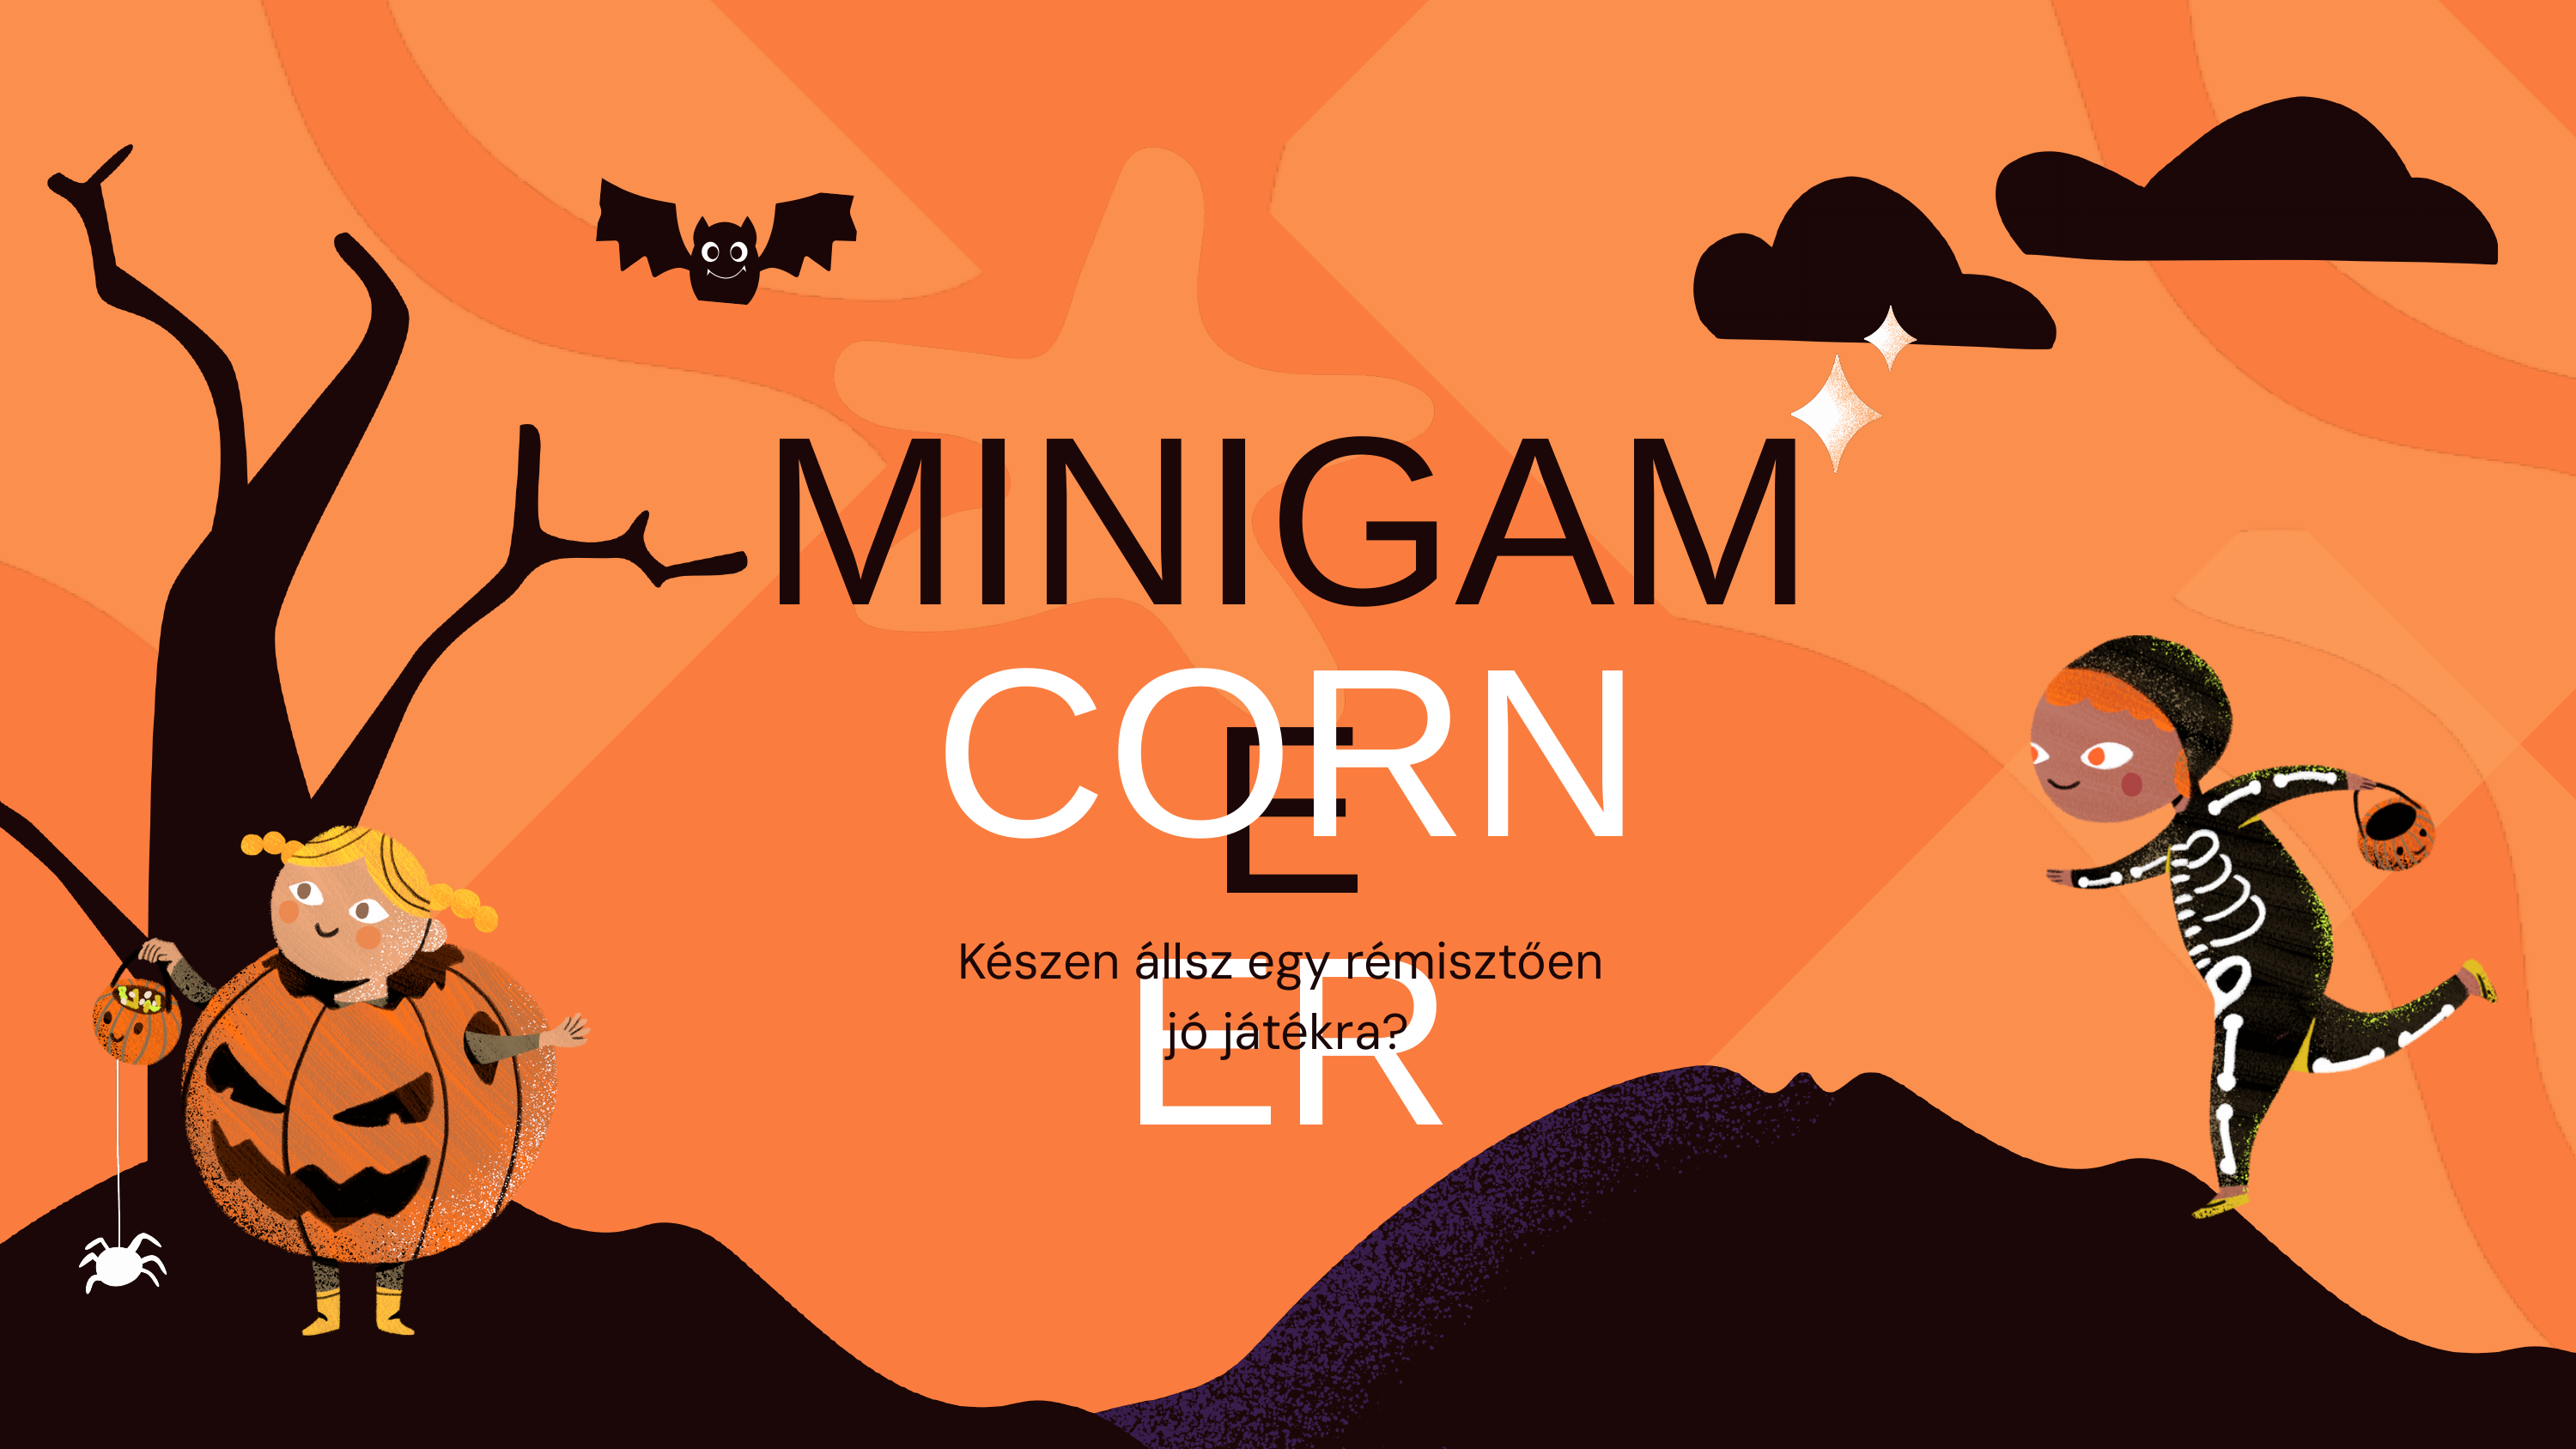

MINIGAME
CORNER

Készen állsz egy rémisztően
jó játékra?